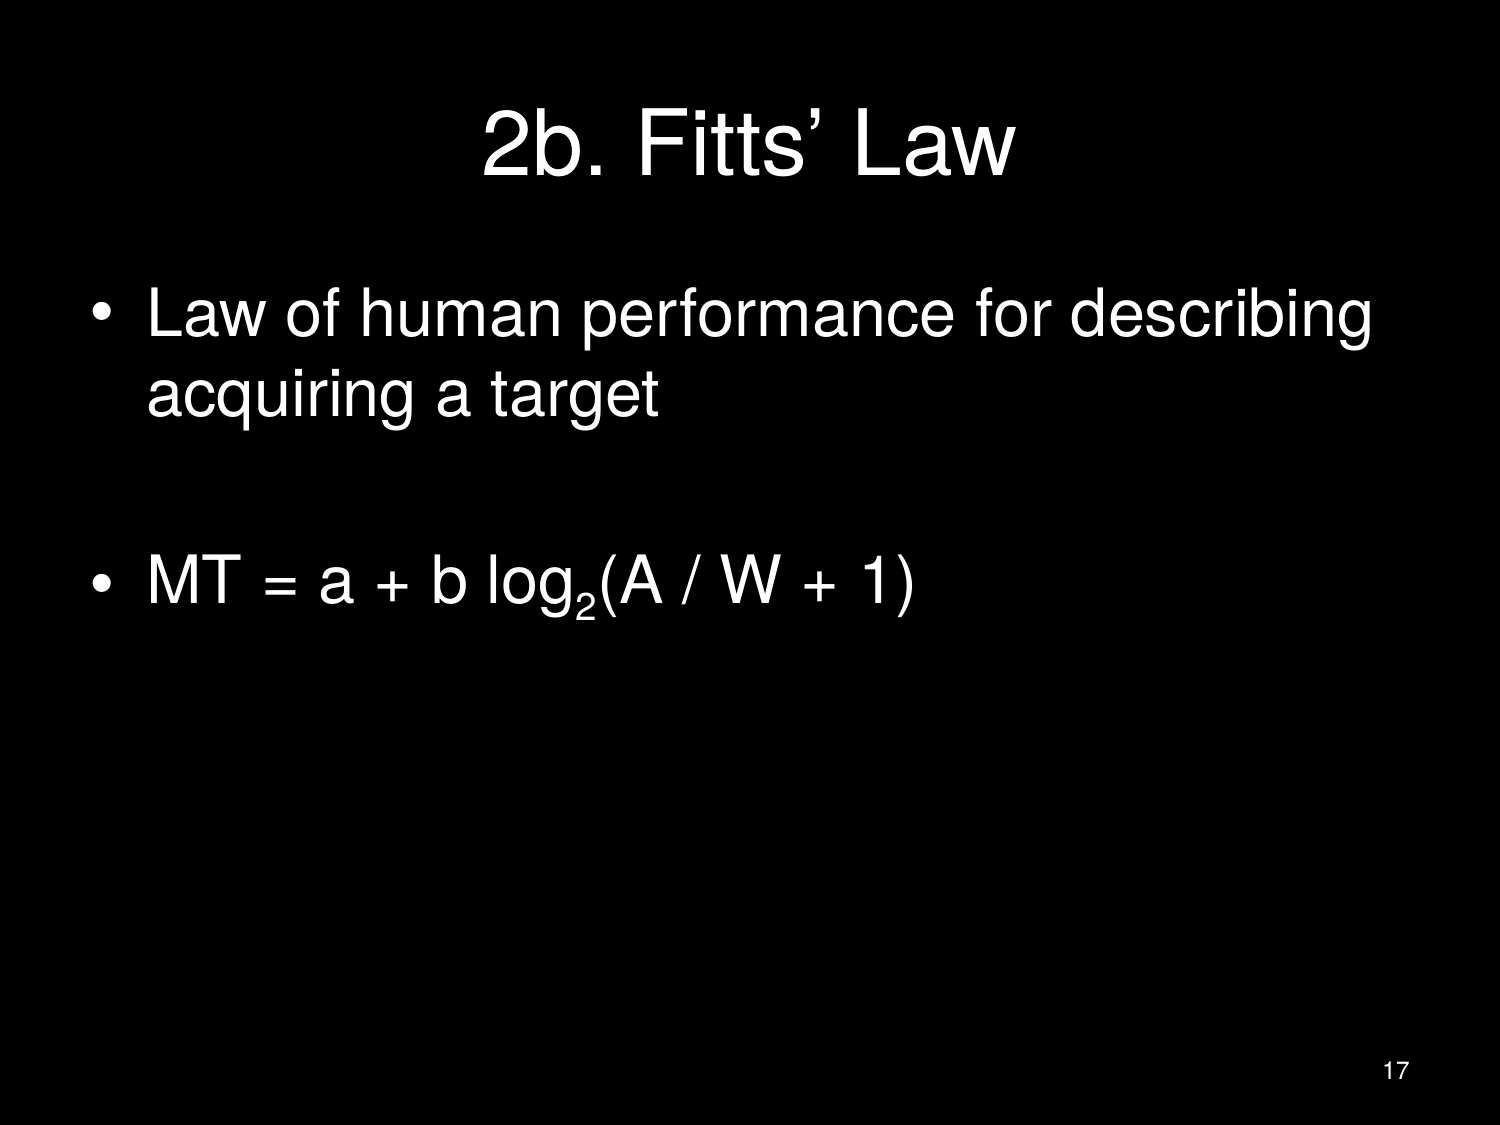

# 2b. Fitts’ Law
Law of human performance for describing acquiring a target

MT = a + b log2(A / W + 1)

17